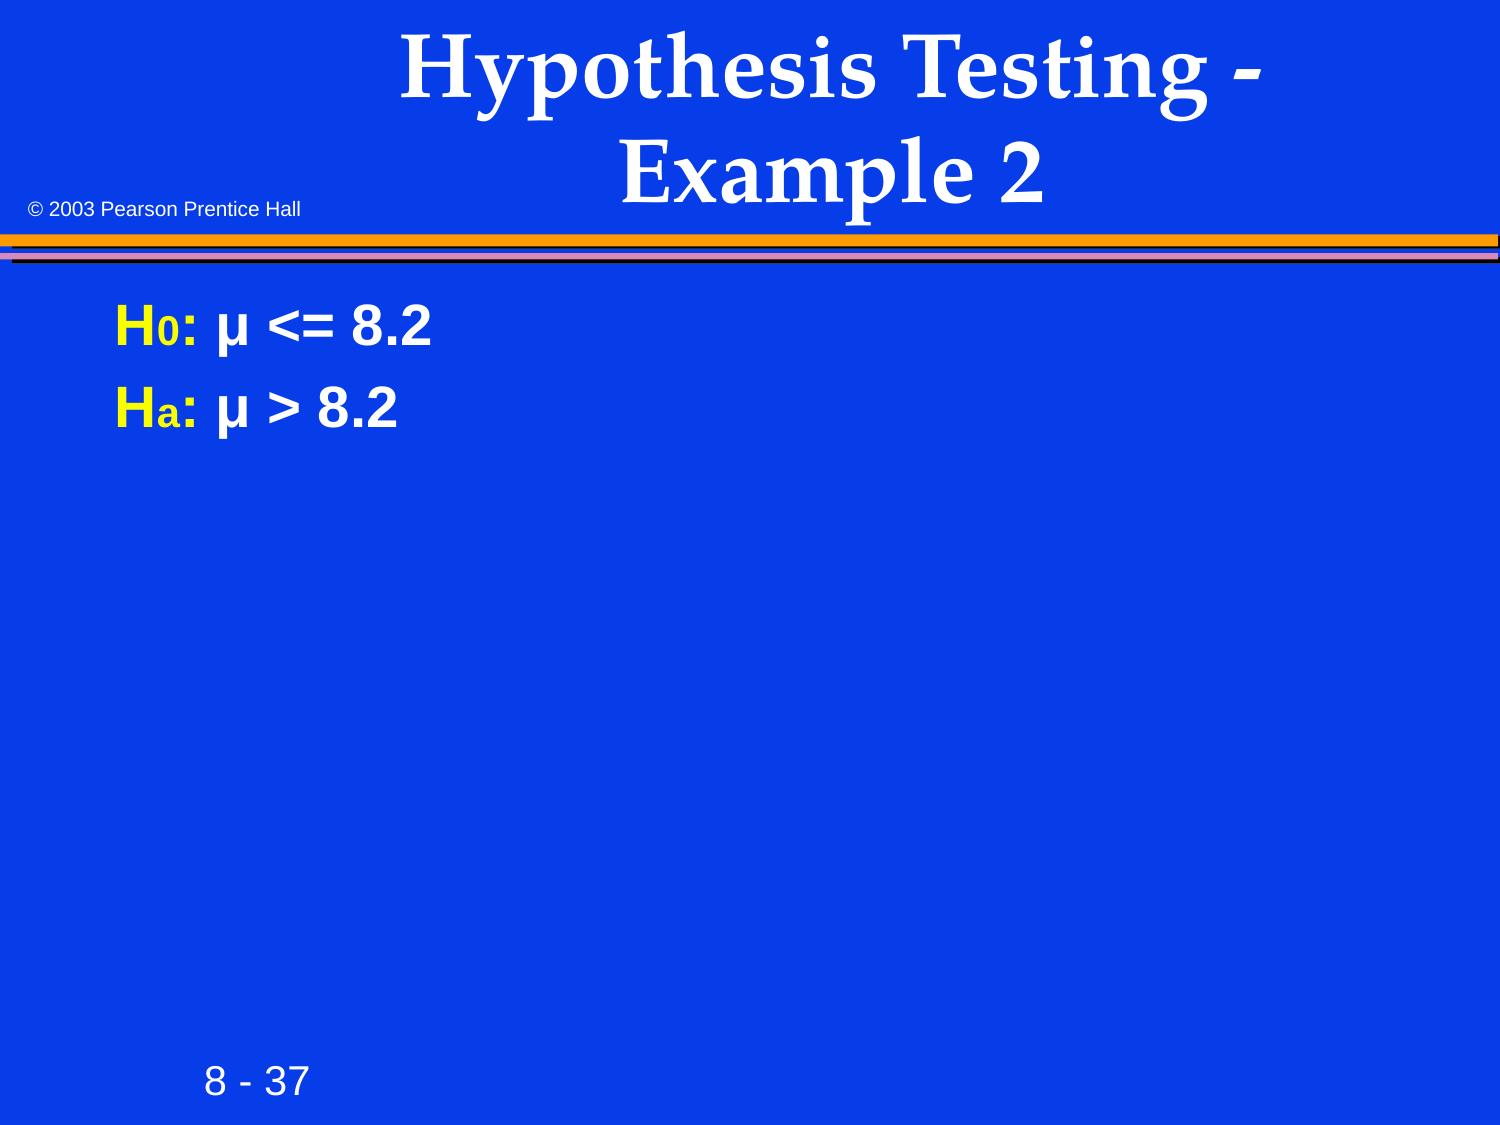

# Hypothesis Testing - Example 2
H0: μ <= 8.2
Ha: μ > 8.2